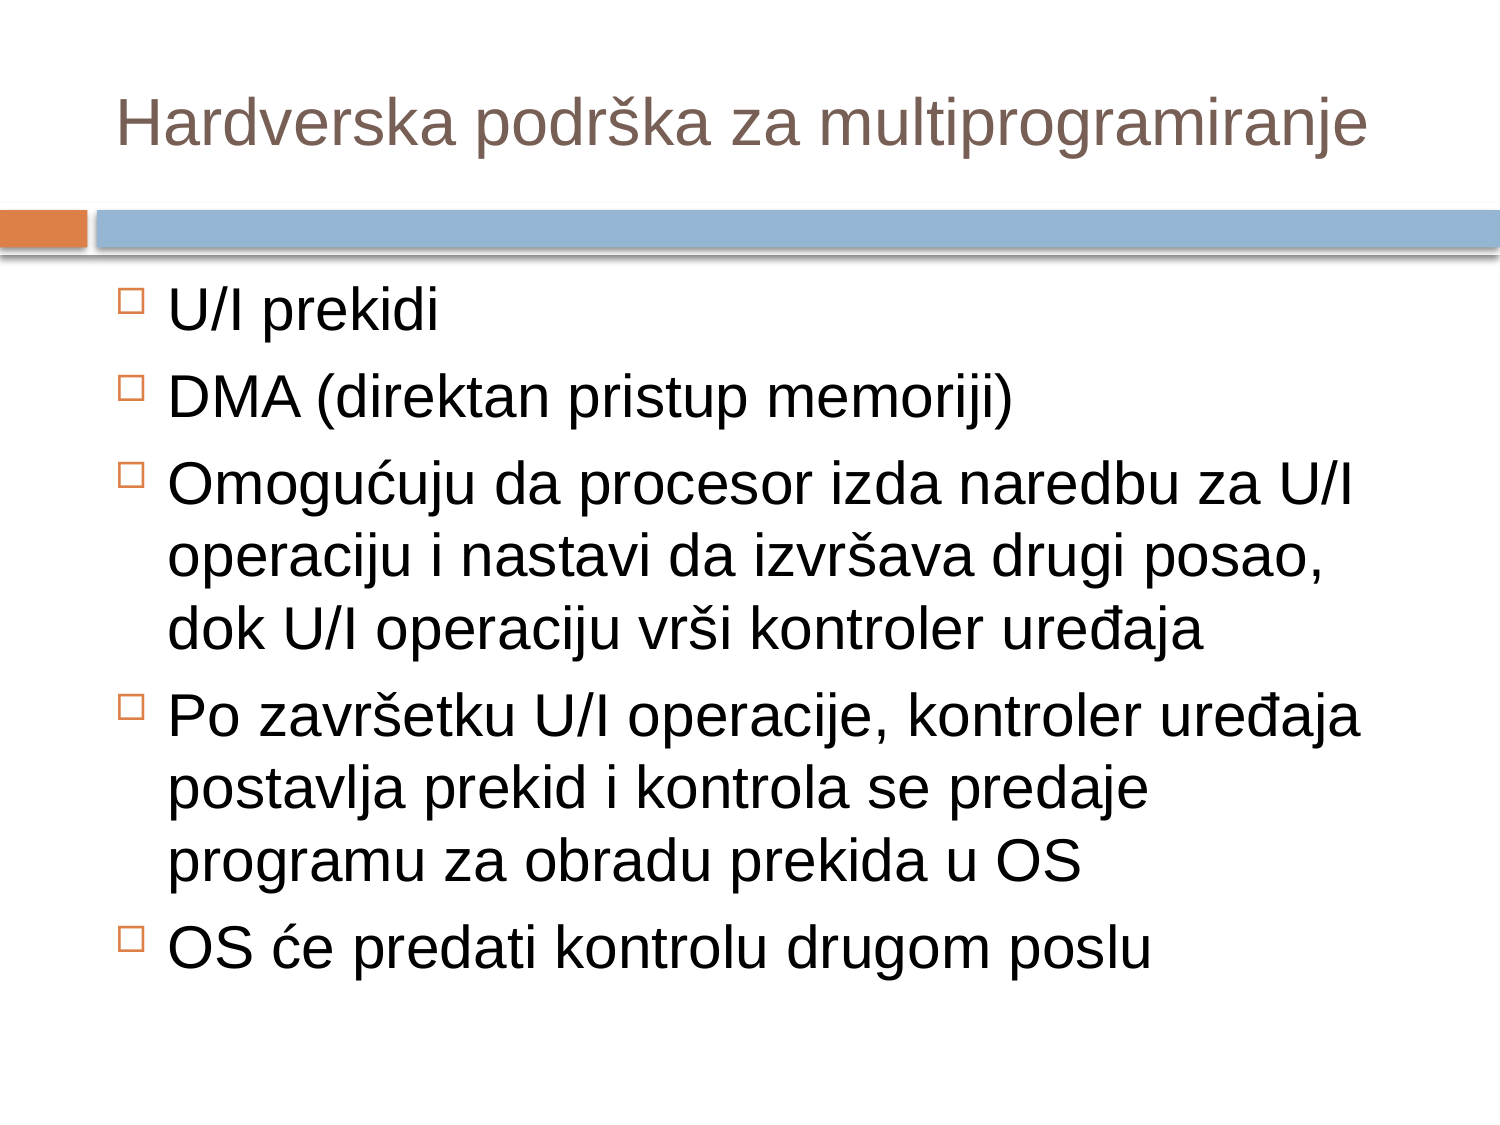

# Hardverska podrška za multiprogramiranje
U/I prekidi
DMA (direktan pristup memoriji)
Omogućuju da procesor izda naredbu za U/I operaciju i nastavi da izvršava drugi posao, dok U/I operaciju vrši kontroler uređaja
Po završetku U/I operacije, kontroler uređaja postavlja prekid i kontrola se predaje programu za obradu prekida u OS
OS će predati kontrolu drugom poslu